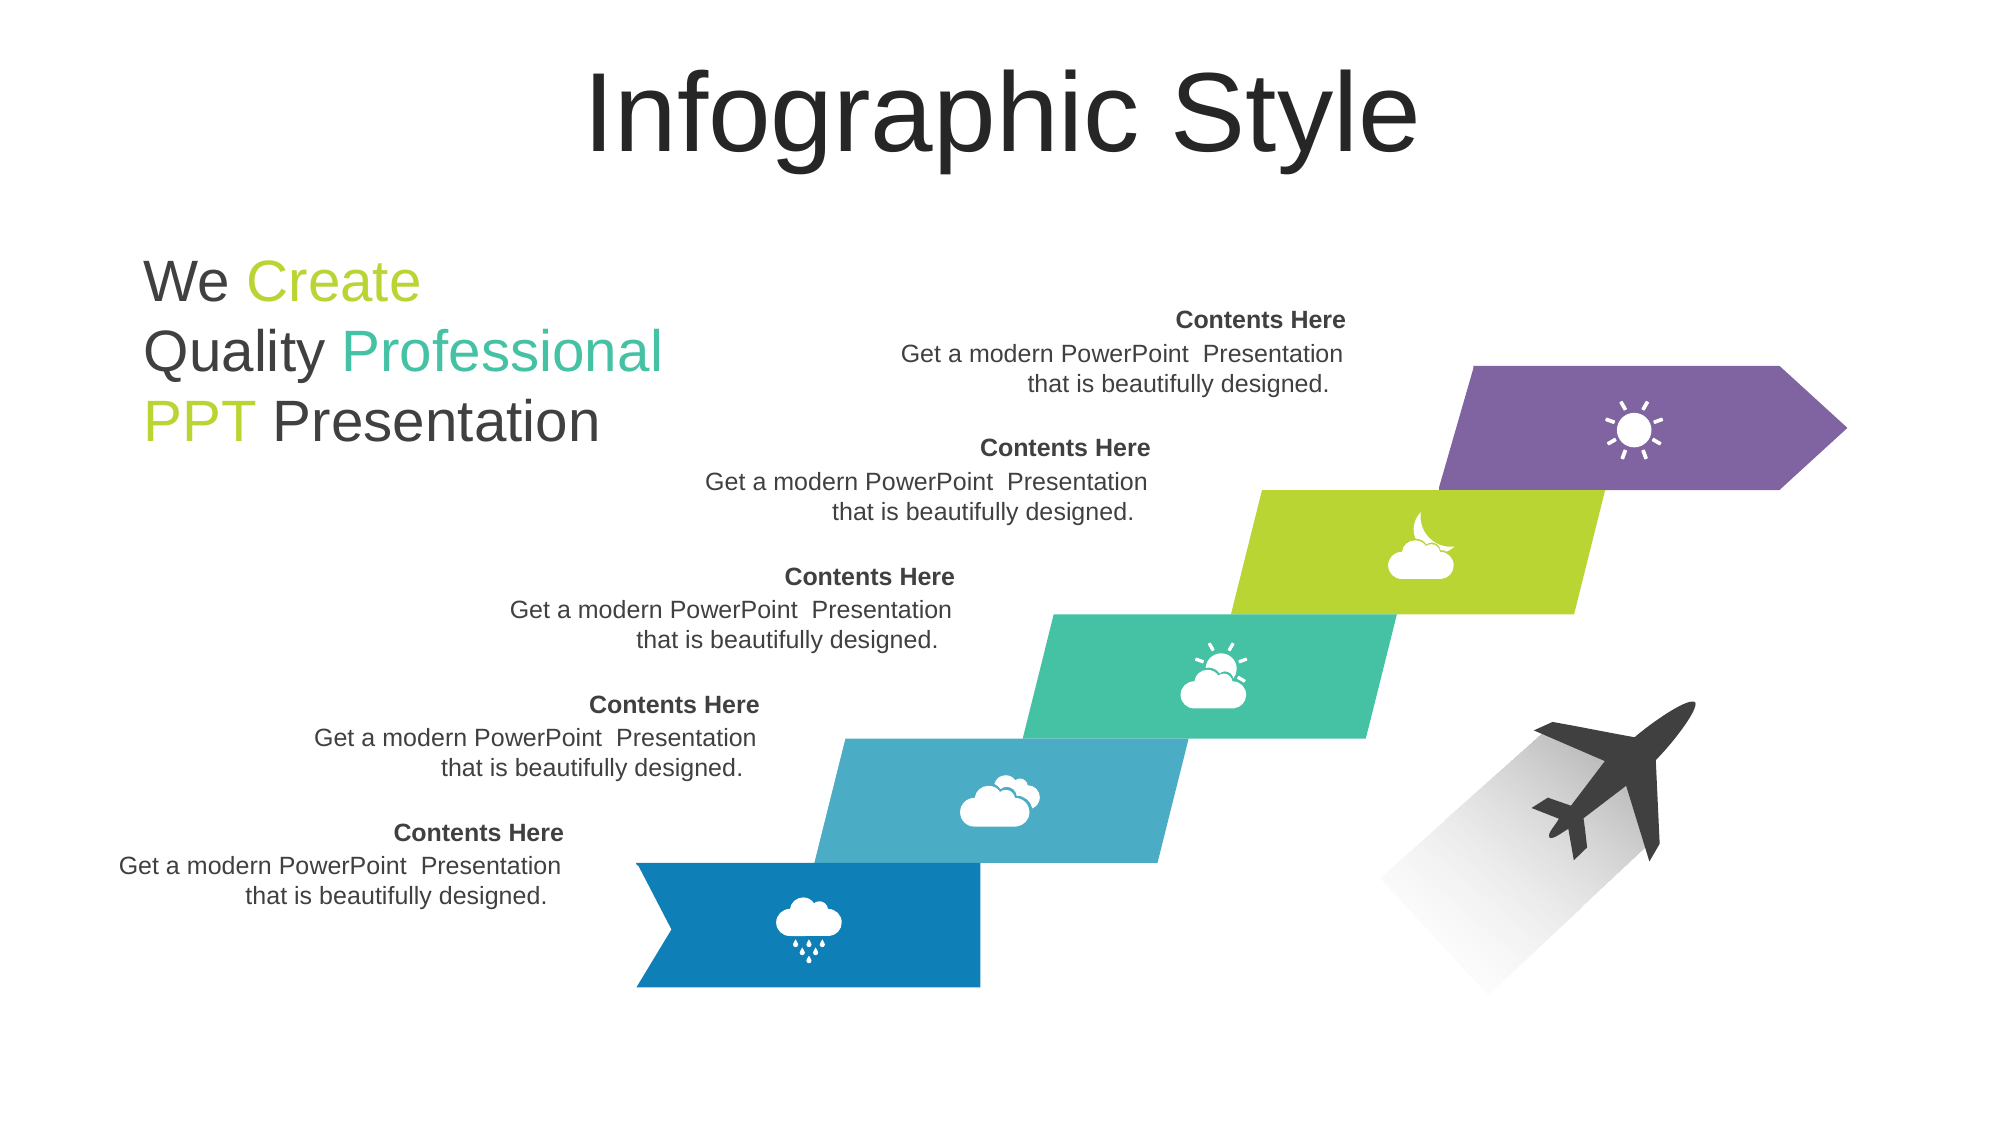

Infographic Style
We Create
Quality Professional
PPT Presentation
Contents Here
Get a modern PowerPoint  Presentation that is beautifully designed.

Contents Here
Get a modern PowerPoint  Presentation that is beautifully designed.

Contents Here
Get a modern PowerPoint  Presentation that is beautifully designed.

Contents Here
Get a modern PowerPoint  Presentation that is beautifully designed.

Contents Here
Get a modern PowerPoint  Presentation that is beautifully designed.